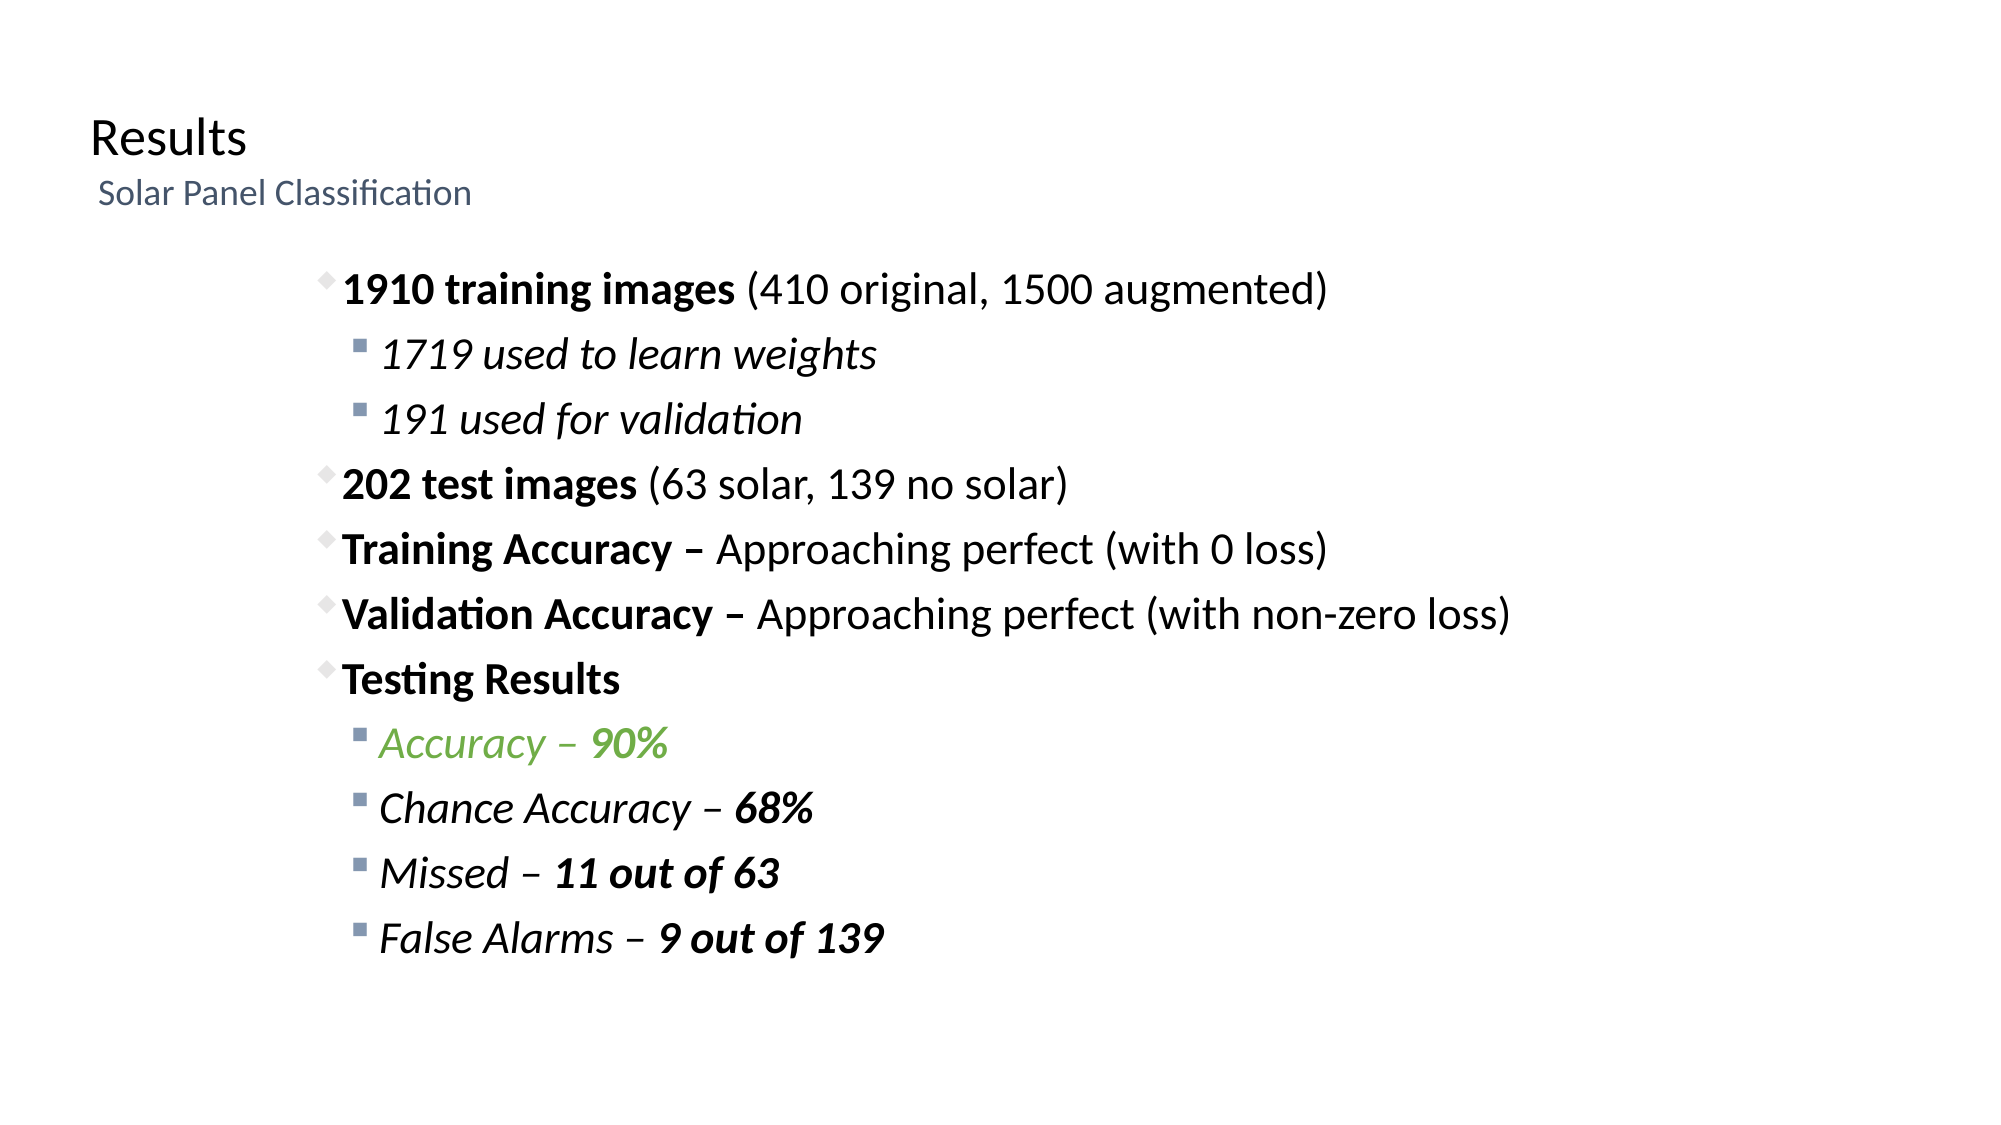

# Results
Solar Panel Classification
1910 training images (410 original, 1500 augmented)
1719 used to learn weights
191 used for validation
202 test images (63 solar, 139 no solar)
Training Accuracy – Approaching perfect (with 0 loss)
Validation Accuracy – Approaching perfect (with non-zero loss)
Testing Results
Accuracy – 90%
Chance Accuracy – 68%
Missed – 11 out of 63
False Alarms – 9 out of 139

26